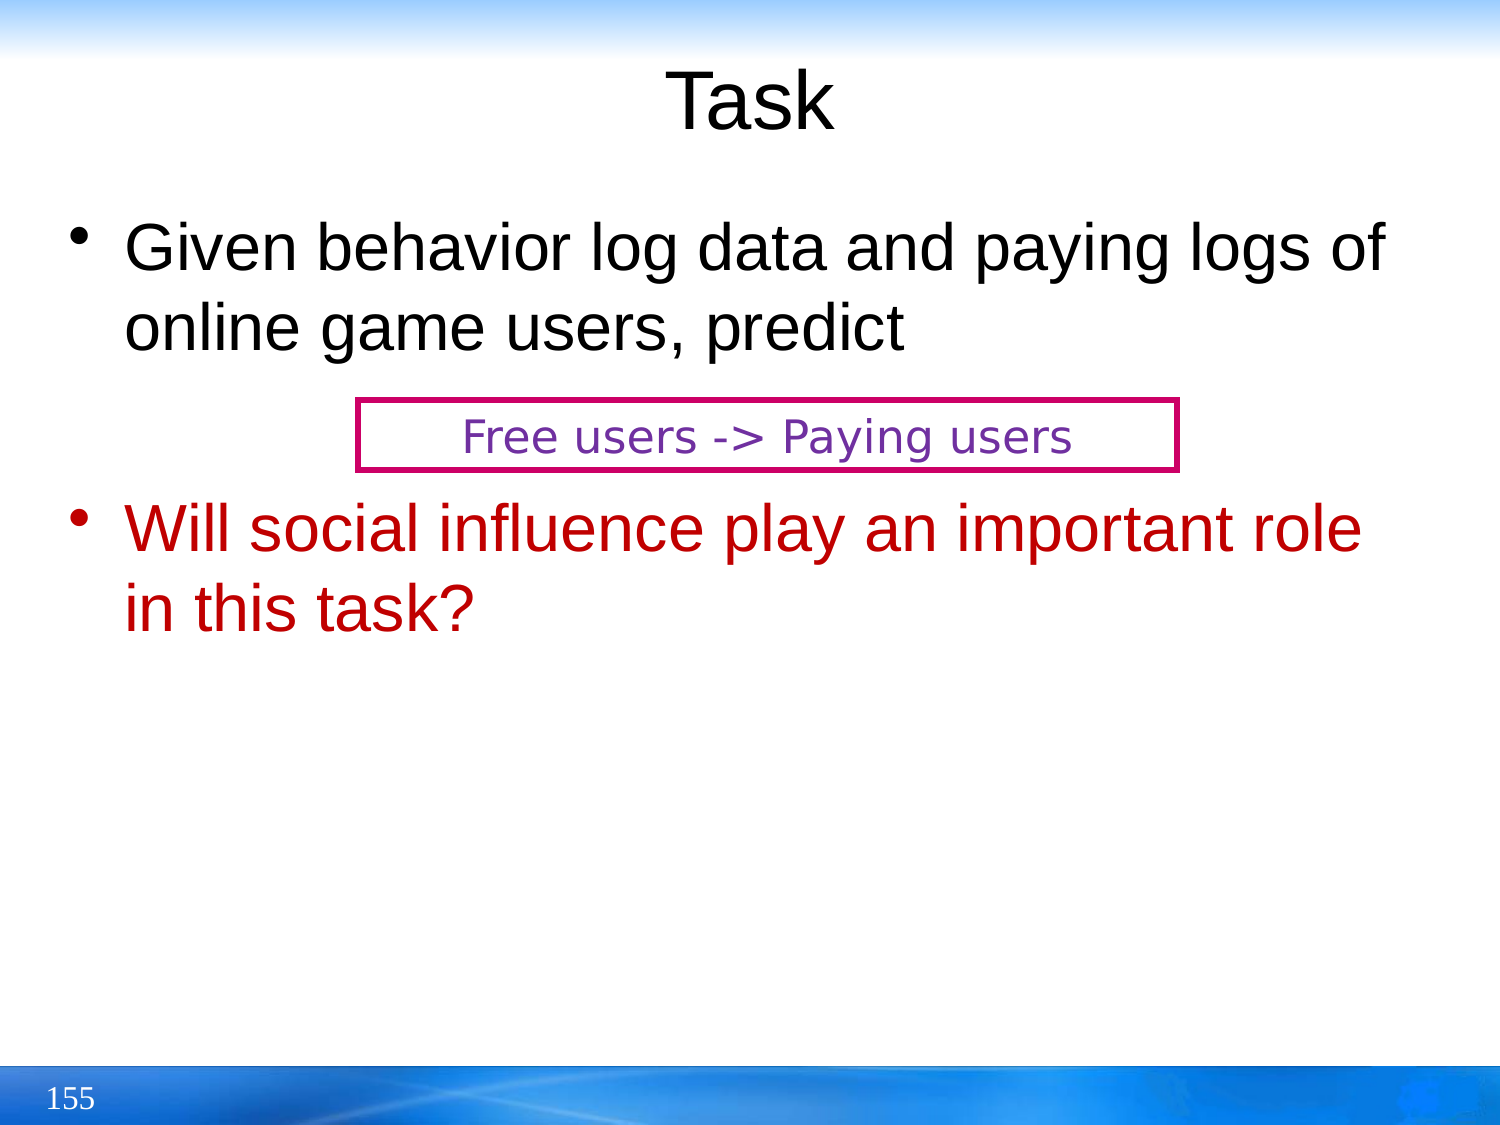

# Task
Given behavior log data and paying logs of online game users, predict

Will social influence play an important role in this task?

Free users -> Paying users